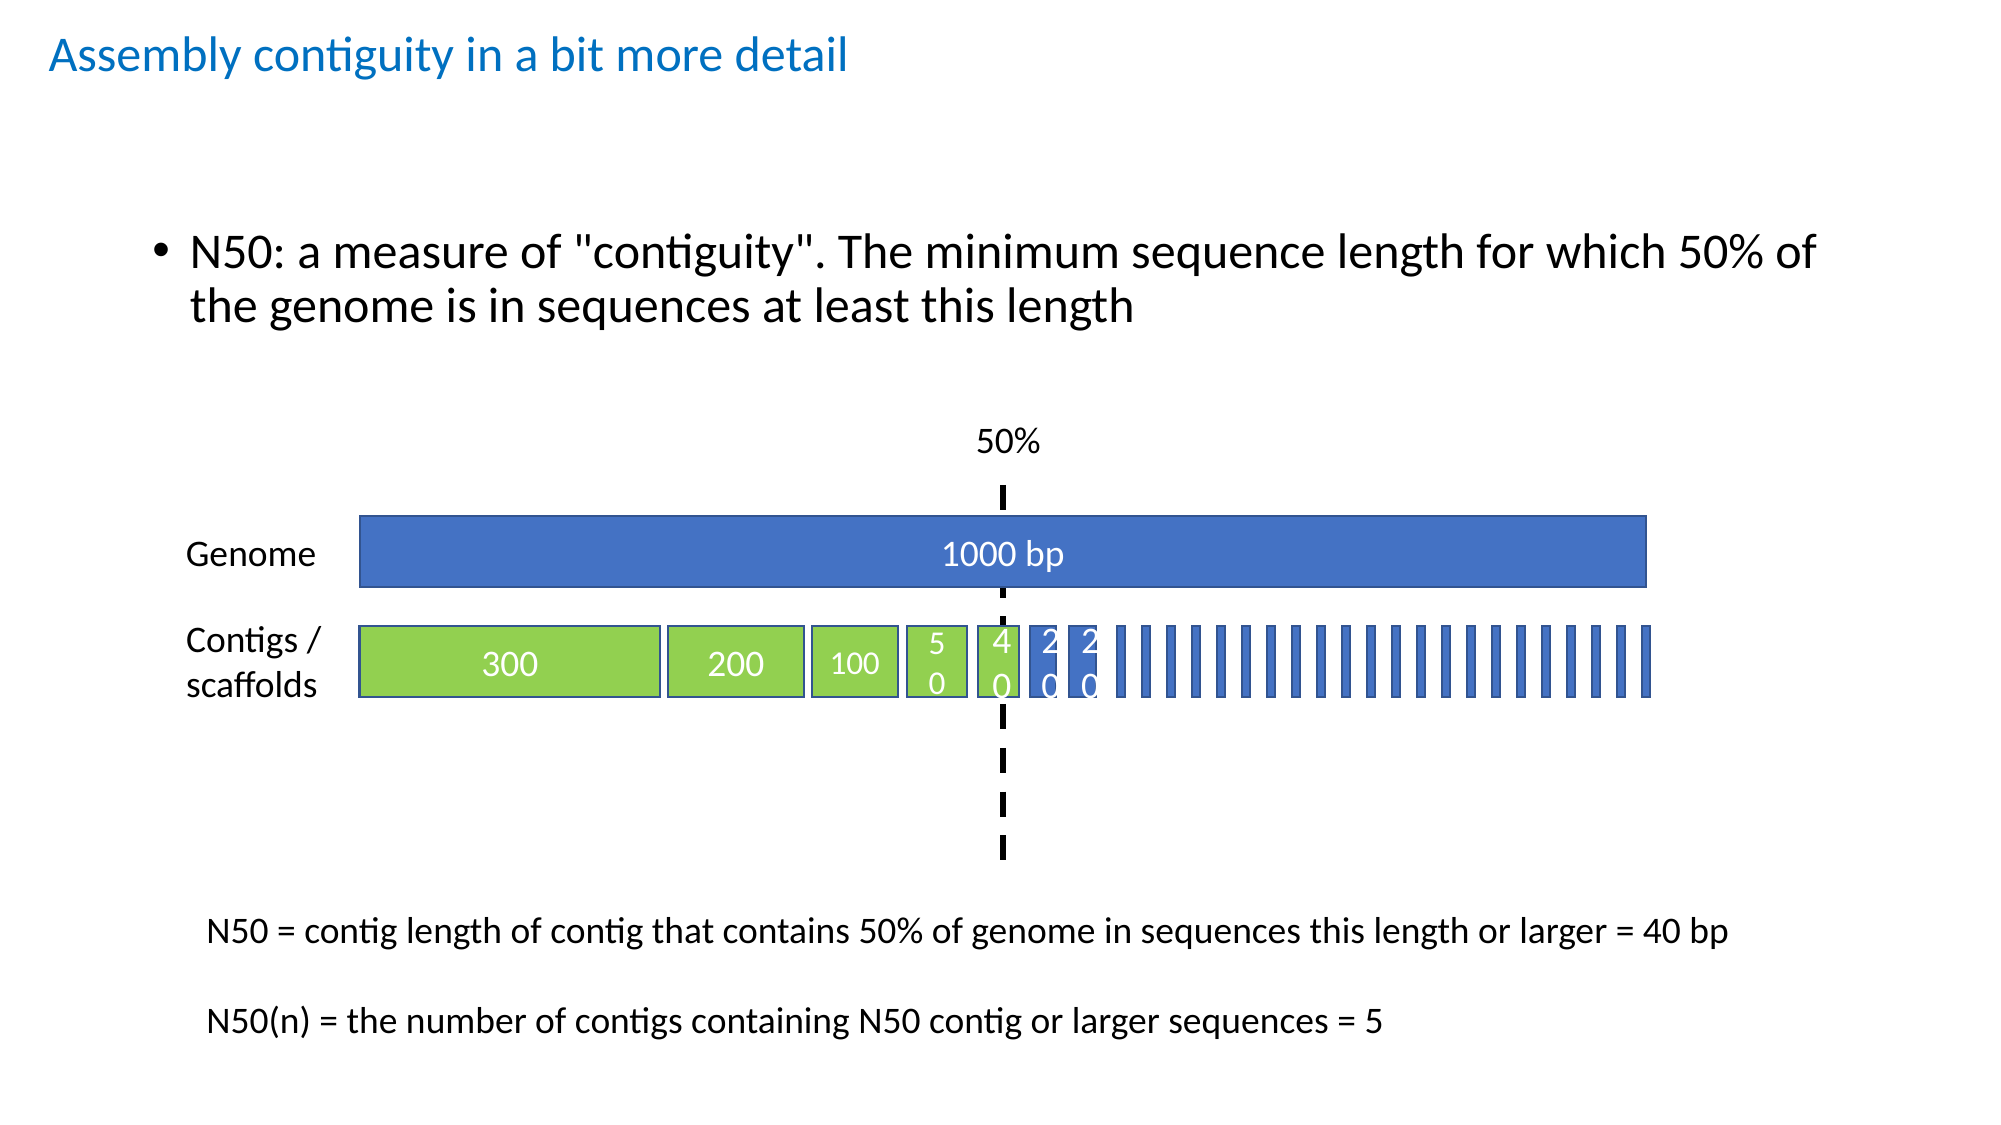

Assembly contiguity in a bit more detail
N50: a measure of "contiguity". The minimum sequence length for which 50% of the genome is in sequences at least this length

50%
1000 bp
Genome
Contigs /
scaffolds
300
200
100
50
40
20
20

N50 = contig length of contig that contains 50% of genome in sequences this length or larger = 40 bp

N50(n) = the number of contigs containing N50 contig or larger sequences = 5